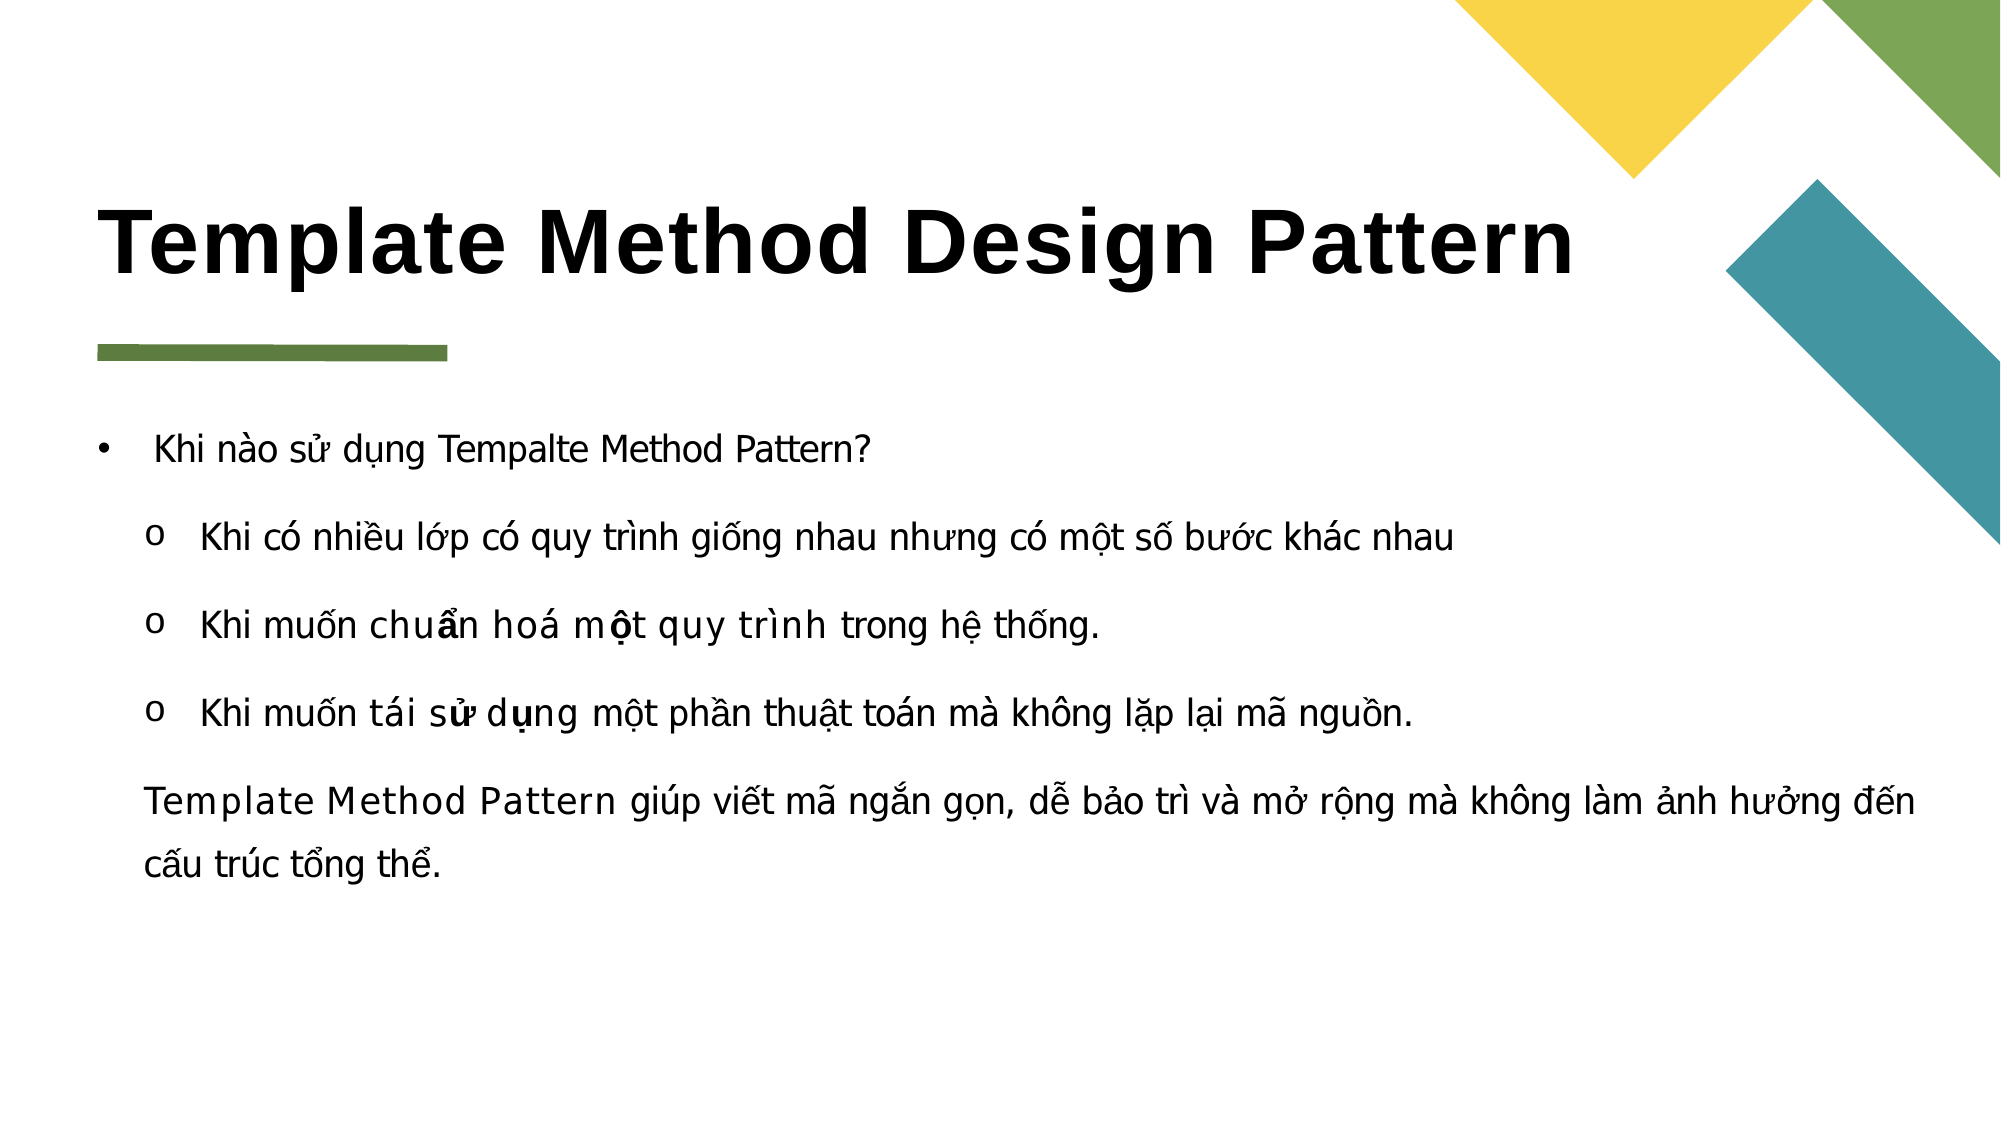

# Template Method Design Pattern
Khi nào sử dụng Tempalte Method Pattern?
Khi có nhiều lớp có quy trình giống nhau nhưng có một số bước khác nhau
Khi muốn chuẩn hoá một quy trình trong hệ thống.
Khi muốn tái sử dụng một phần thuật toán mà không lặp lại mã nguồn.
Template Method Pattern giúp viết mã ngắn gọn, dễ bảo trì và mở rộng mà không làm ảnh hưởng đến cấu trúc tổng thể.